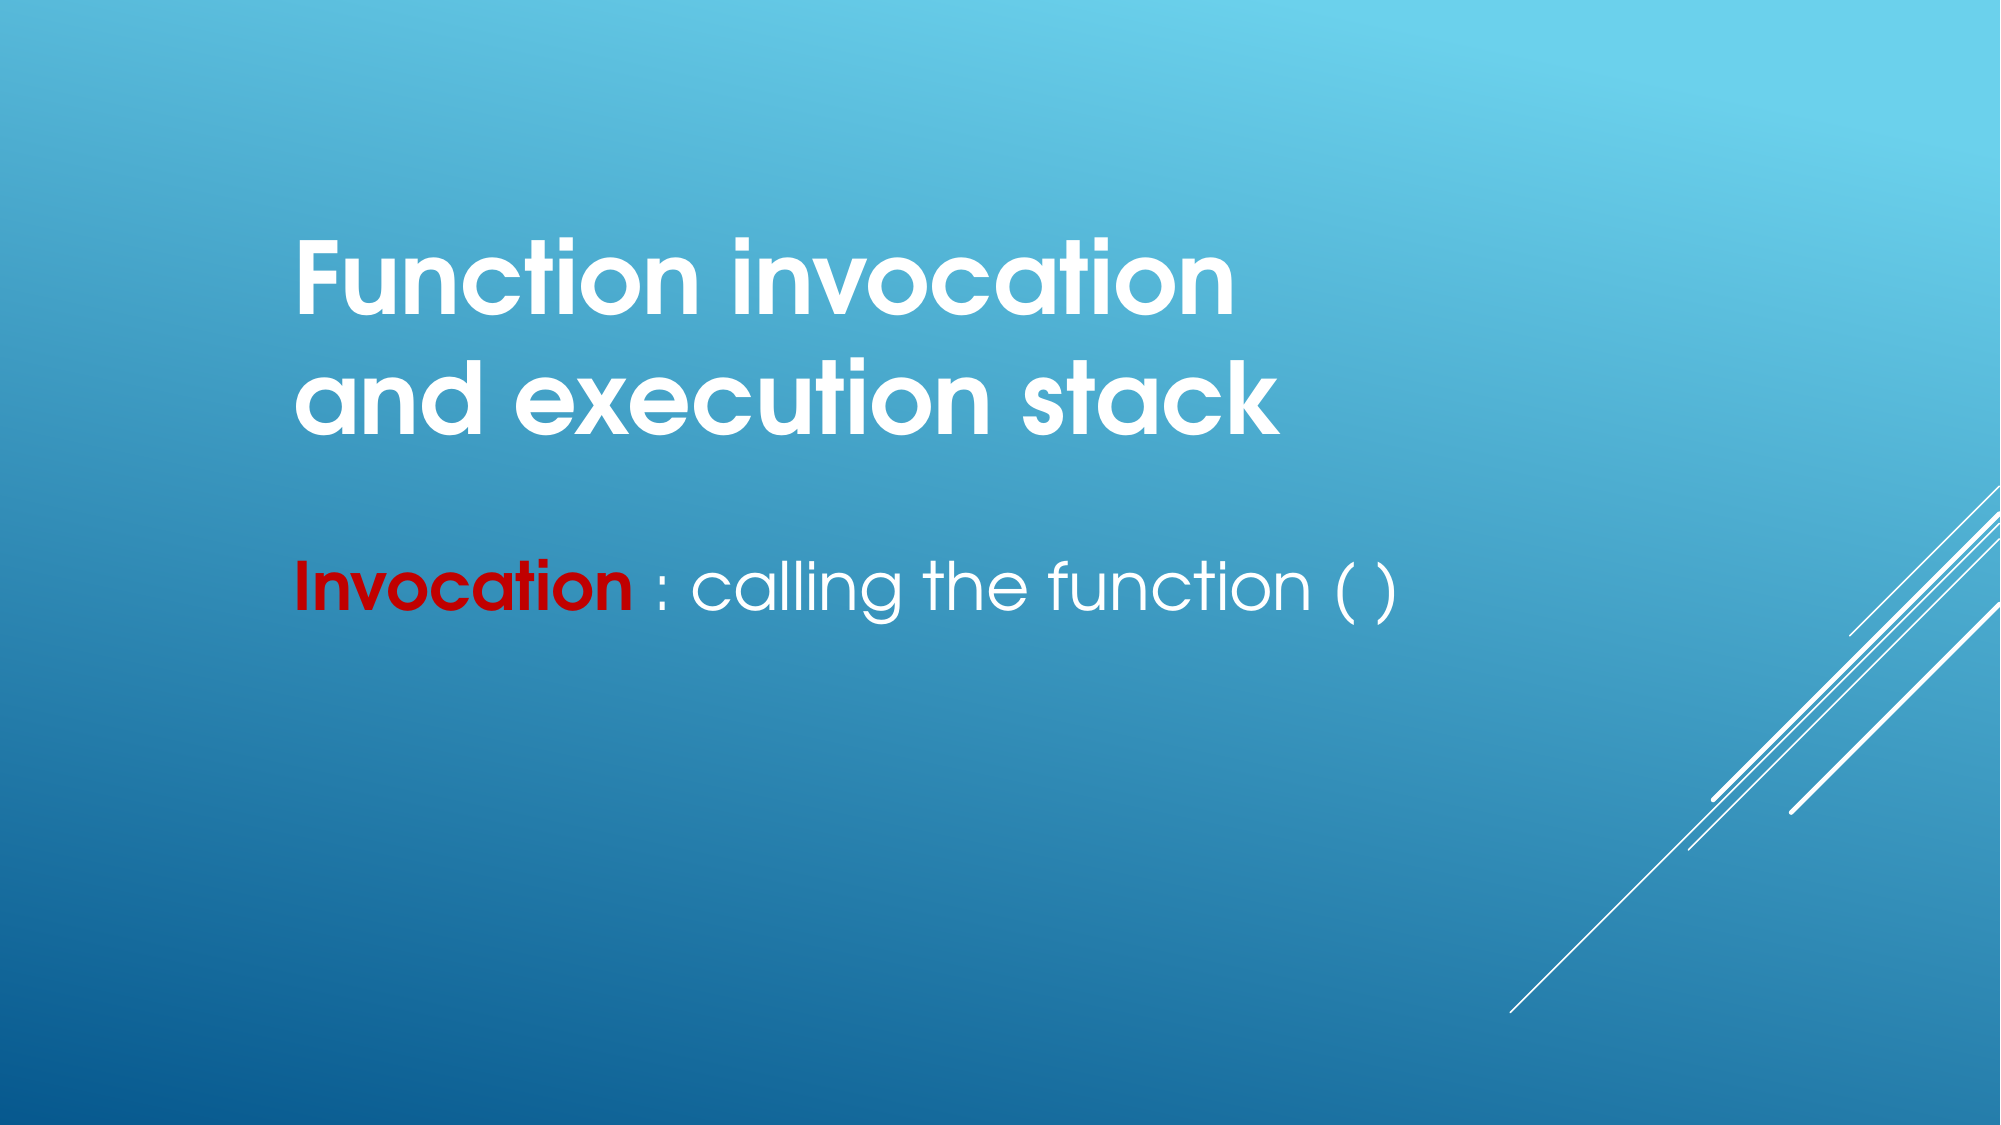

Function invocation and execution stack

Invocation : calling the function ( )